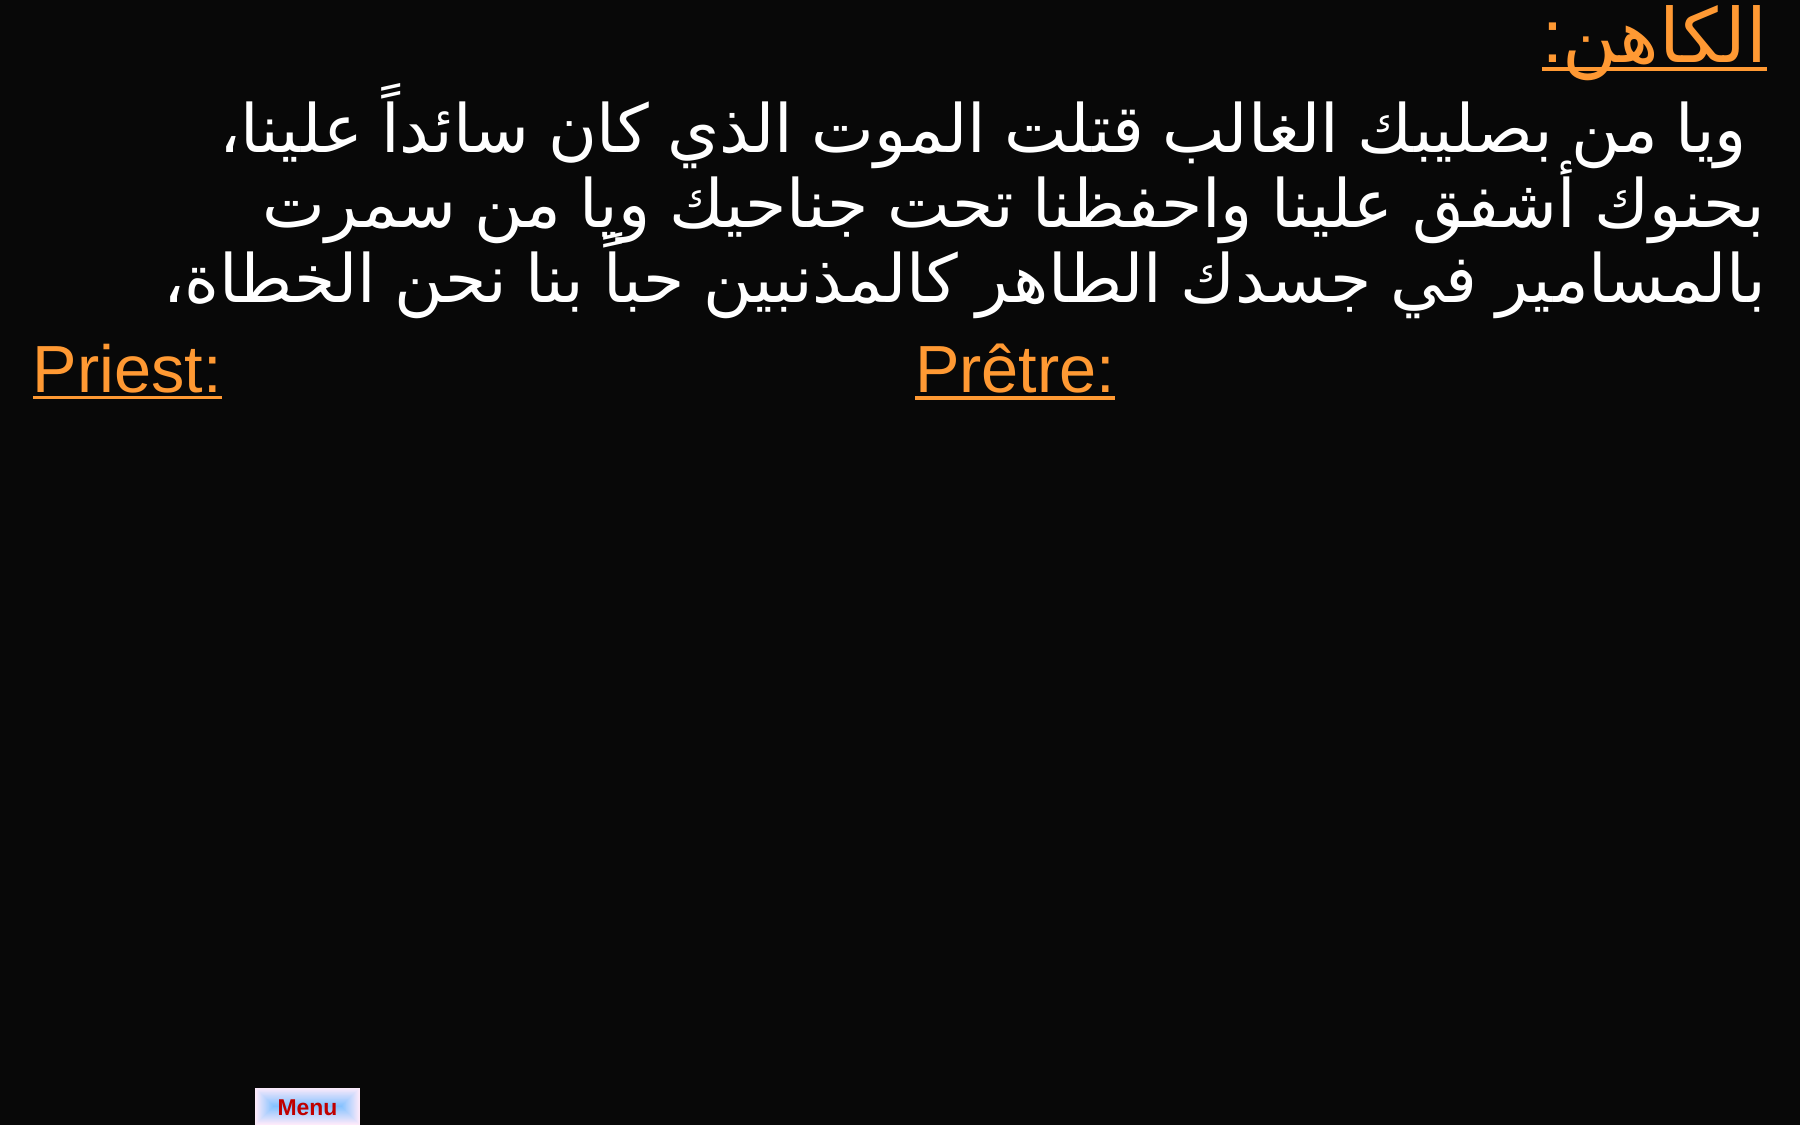

| الكاهن: ويا من بصليبك الغالب قتلت الموت الذي كان سائداً علينا، بحنوك أشفق علينا واحفظنا تحت جناحيك ويا من سمرت بالمسامير في جسدك الطاهر كالمذنبين حباً بنا نحن الخطاة، |  |
| --- | --- |
| Priest: | Prêtre: |

Menu